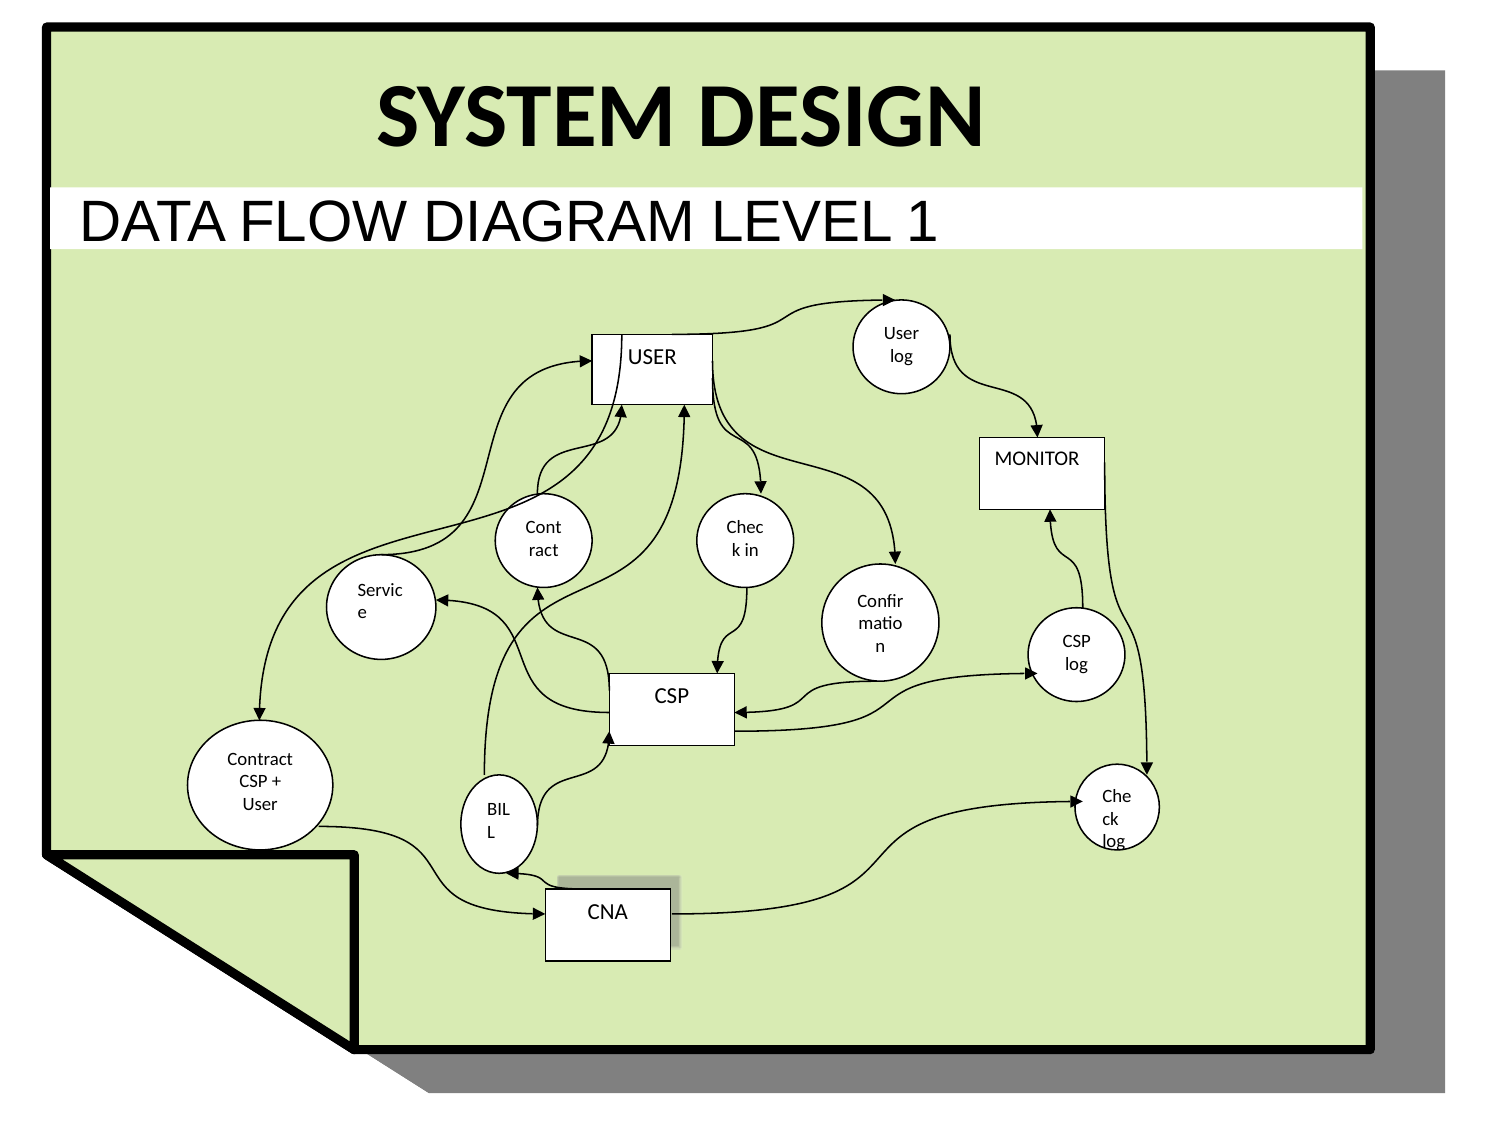

# SYSTEM DESIGN
DATA FLOW DIAGRAM LEVEL 1
User log
USER
MONITOR
Contract
Check in
Service
Confirmation
CSP log
CSP
Contract CSP + User
Check log
CNA
BILL